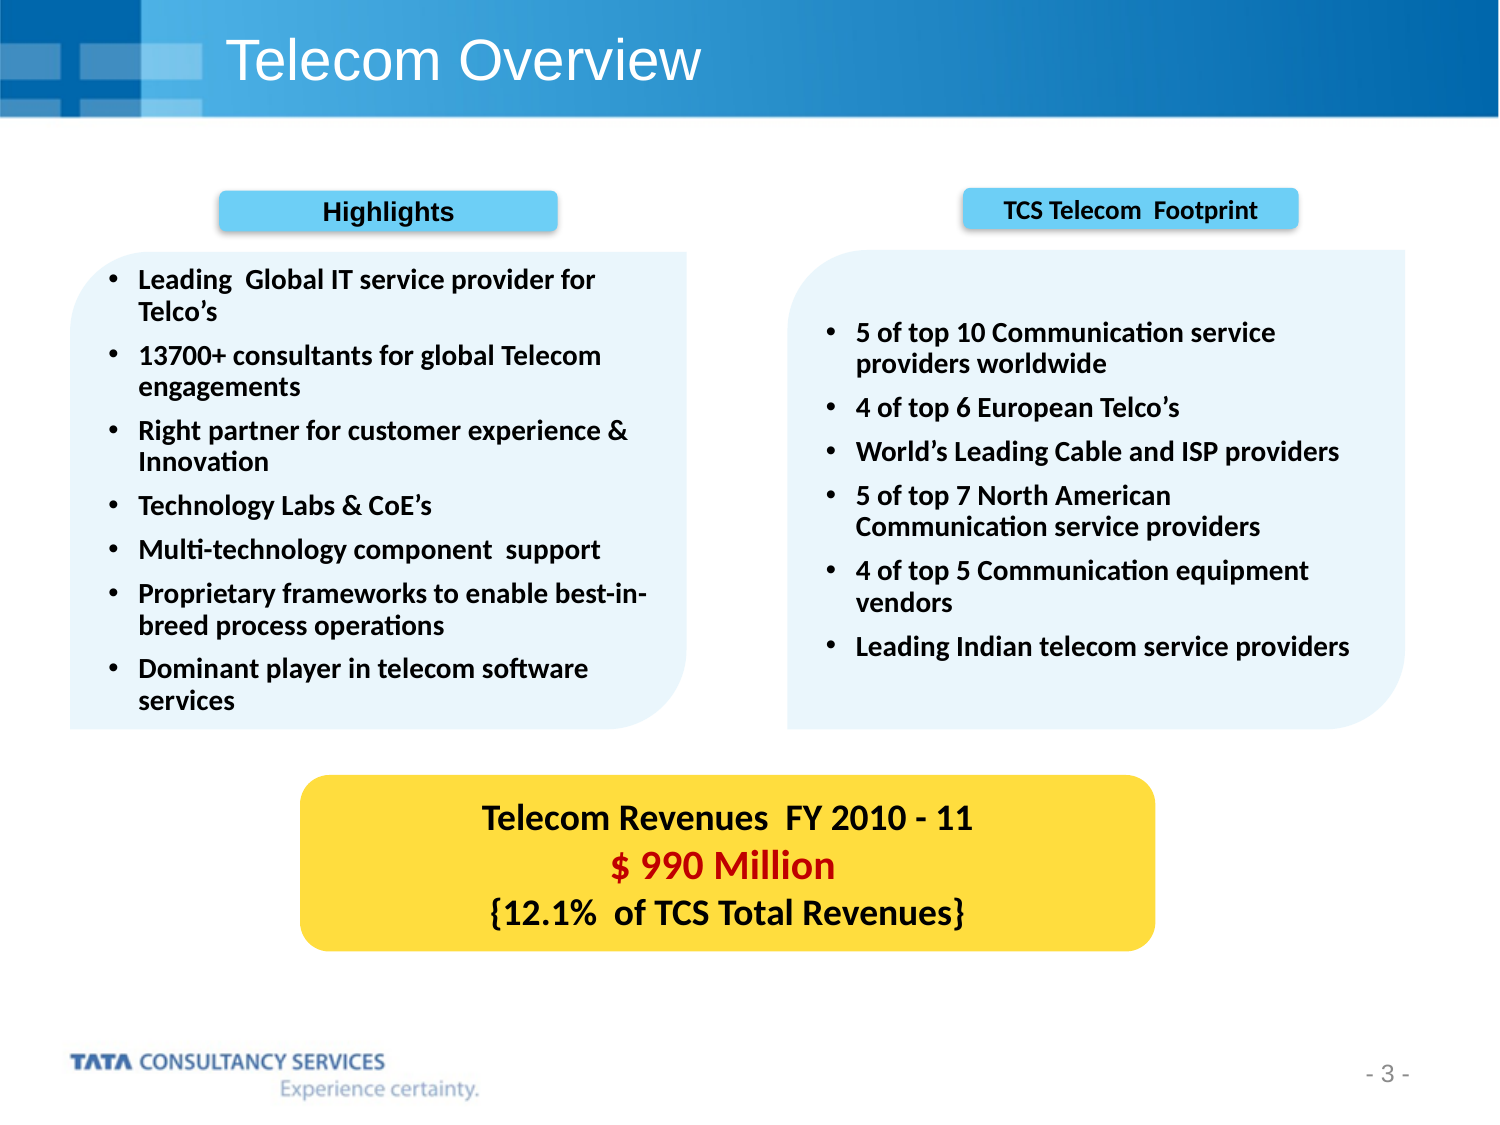

# Telecom Overview
TCS Telecom  Footprint
Highlights
5 of top 10 Communication service providers worldwide
4 of top 6 European Telco’s
World’s Leading Cable and ISP providers
5 of top 7 North American Communication service providers
4 of top 5 Communication equipment vendors
Leading Indian telecom service providers
Leading  Global IT service provider for Telco’s
13700+ consultants for global Telecom engagements
Right partner for customer experience & Innovation
Technology Labs & CoE’s
Multi-technology component  support
Proprietary frameworks to enable best-in-breed process operations
Dominant player in telecom software services
 Telecom Revenues  FY 2010 - 11
$ 990 Million
{12.1%  of TCS Total Revenues}
- 3 -